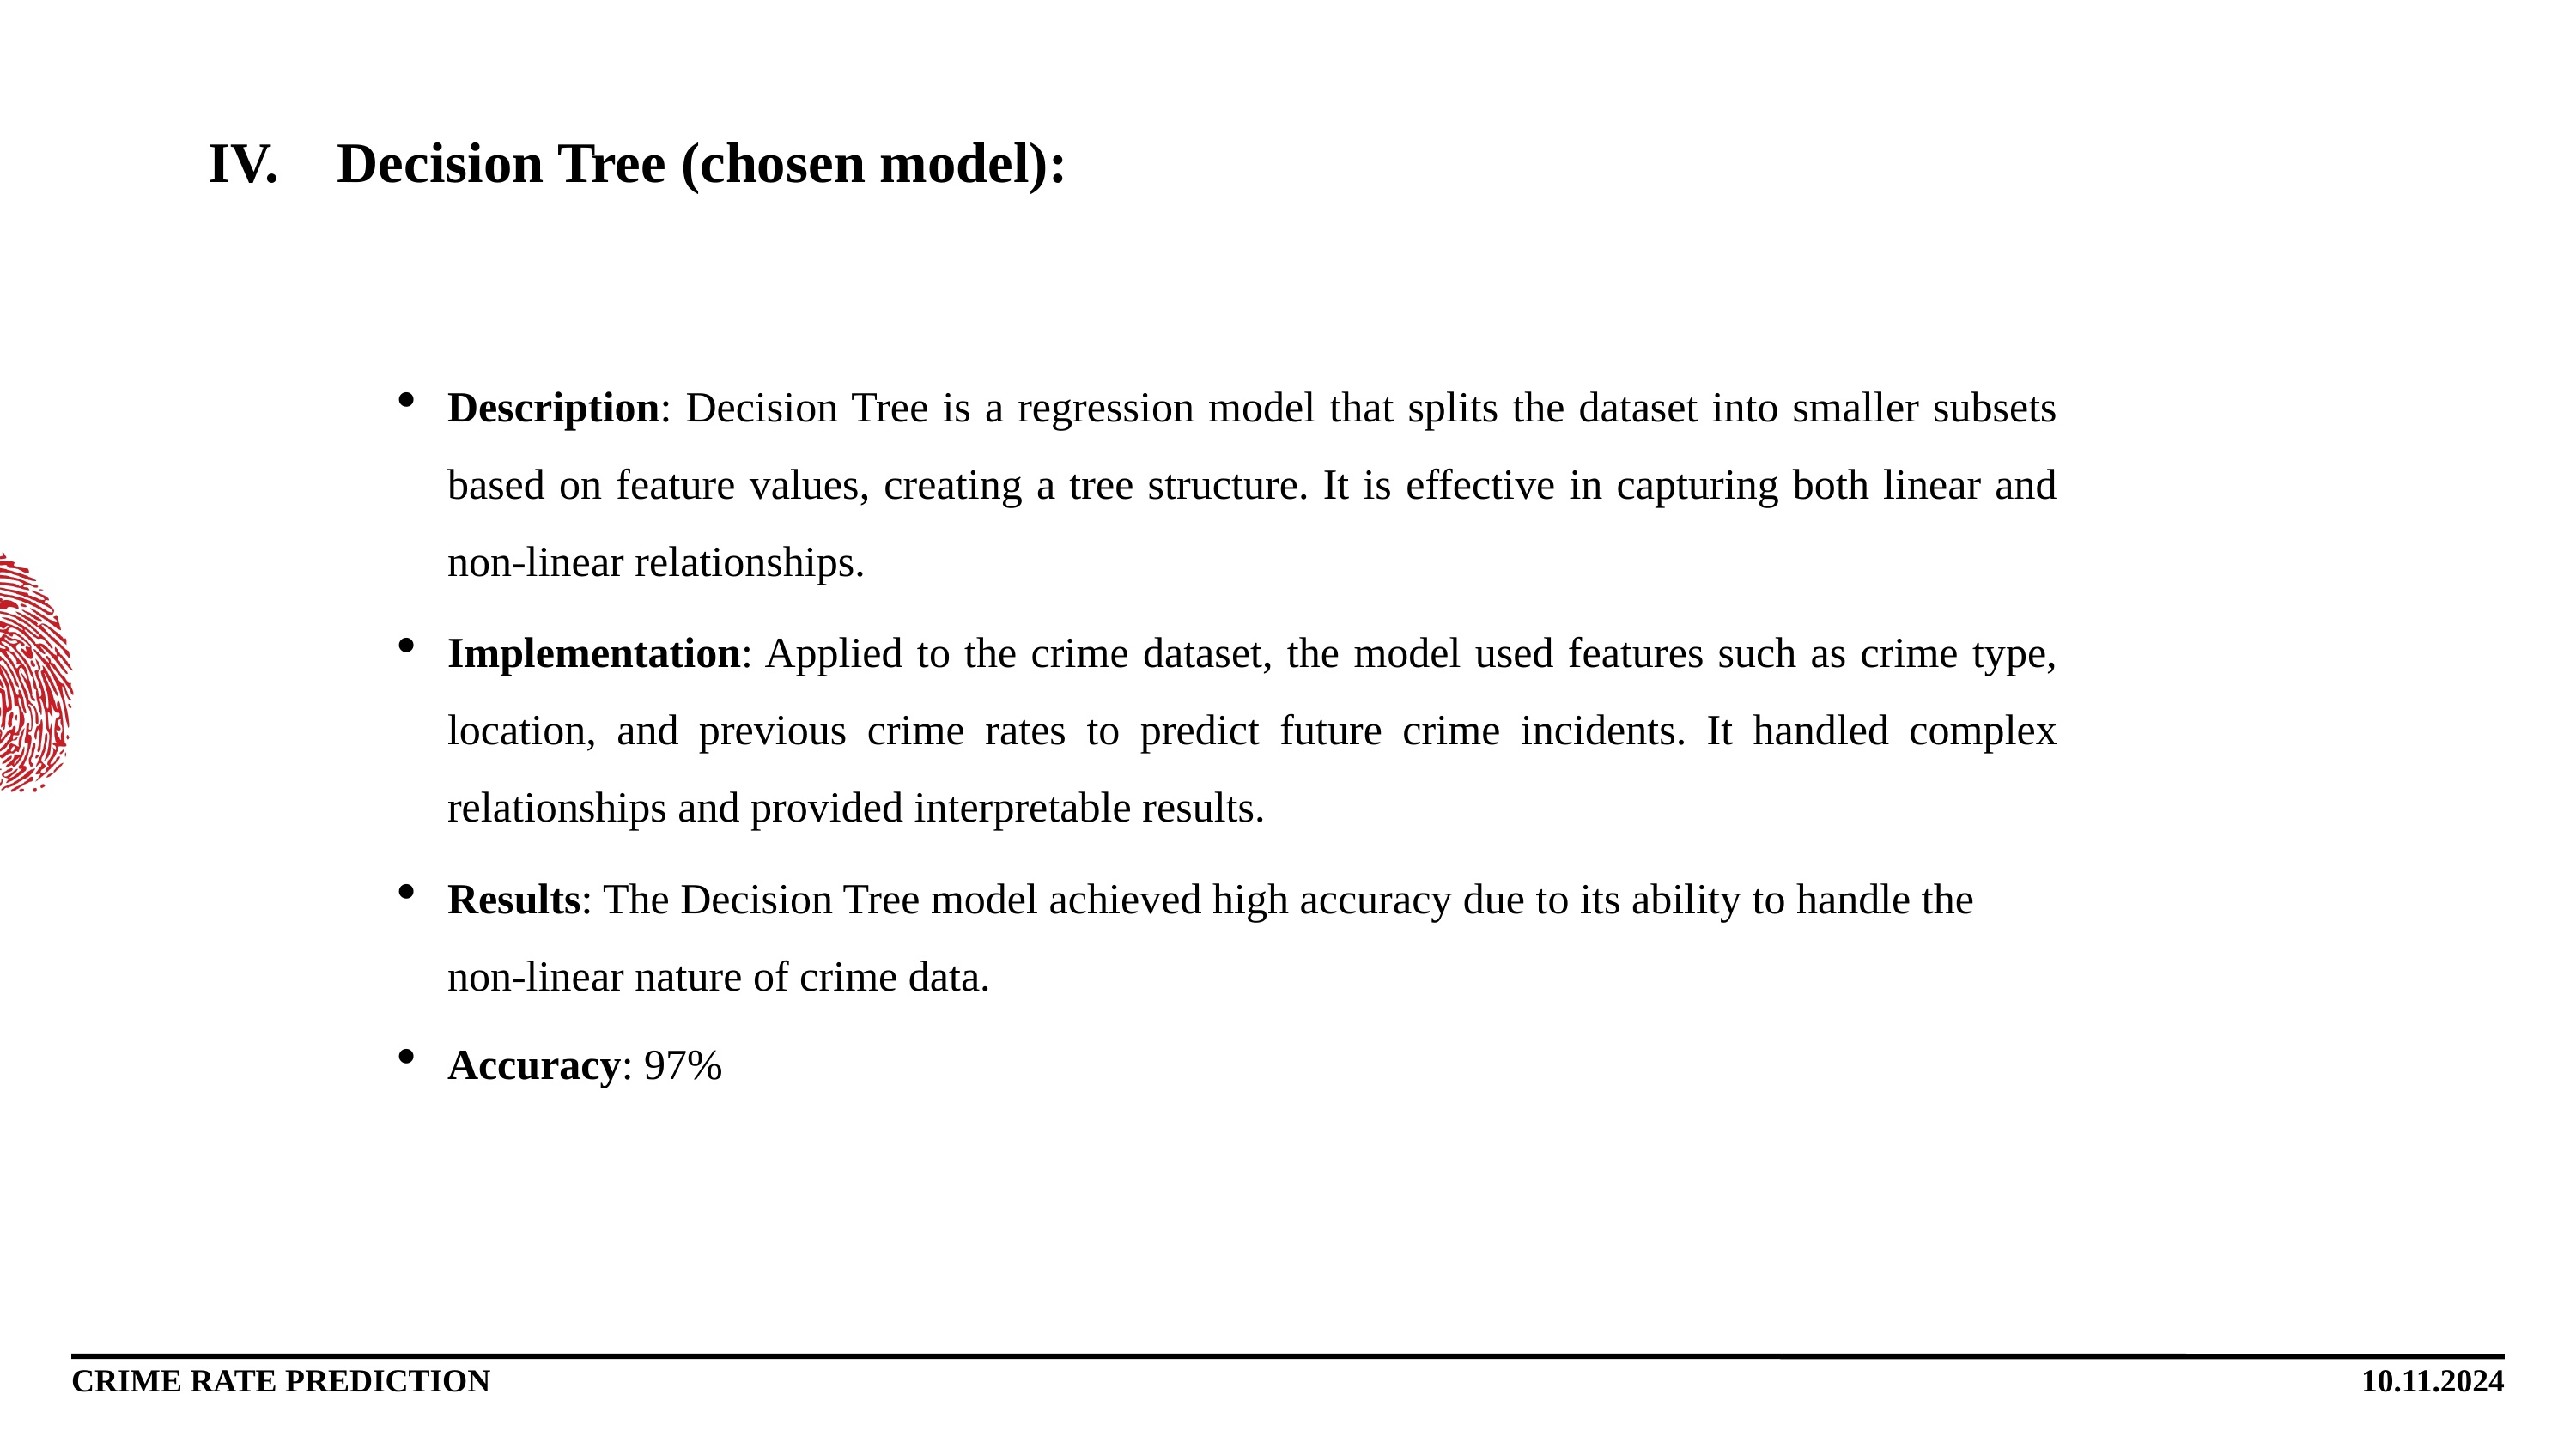

IV.	Decision Tree (chosen model):
Description: Decision Tree is a regression model that splits the dataset into smaller subsets based on feature values, creating a tree structure. It is effective in capturing both linear and non-linear relationships.
Implementation: Applied to the crime dataset, the model used features such as crime type, location, and previous crime rates to predict future crime incidents. It handled complex relationships and provided interpretable results.
Results: The Decision Tree model achieved high accuracy due to its ability to handle the non-linear nature of crime data.
Accuracy: 97%

CRIME RATE PREDICTION
10.11.2024